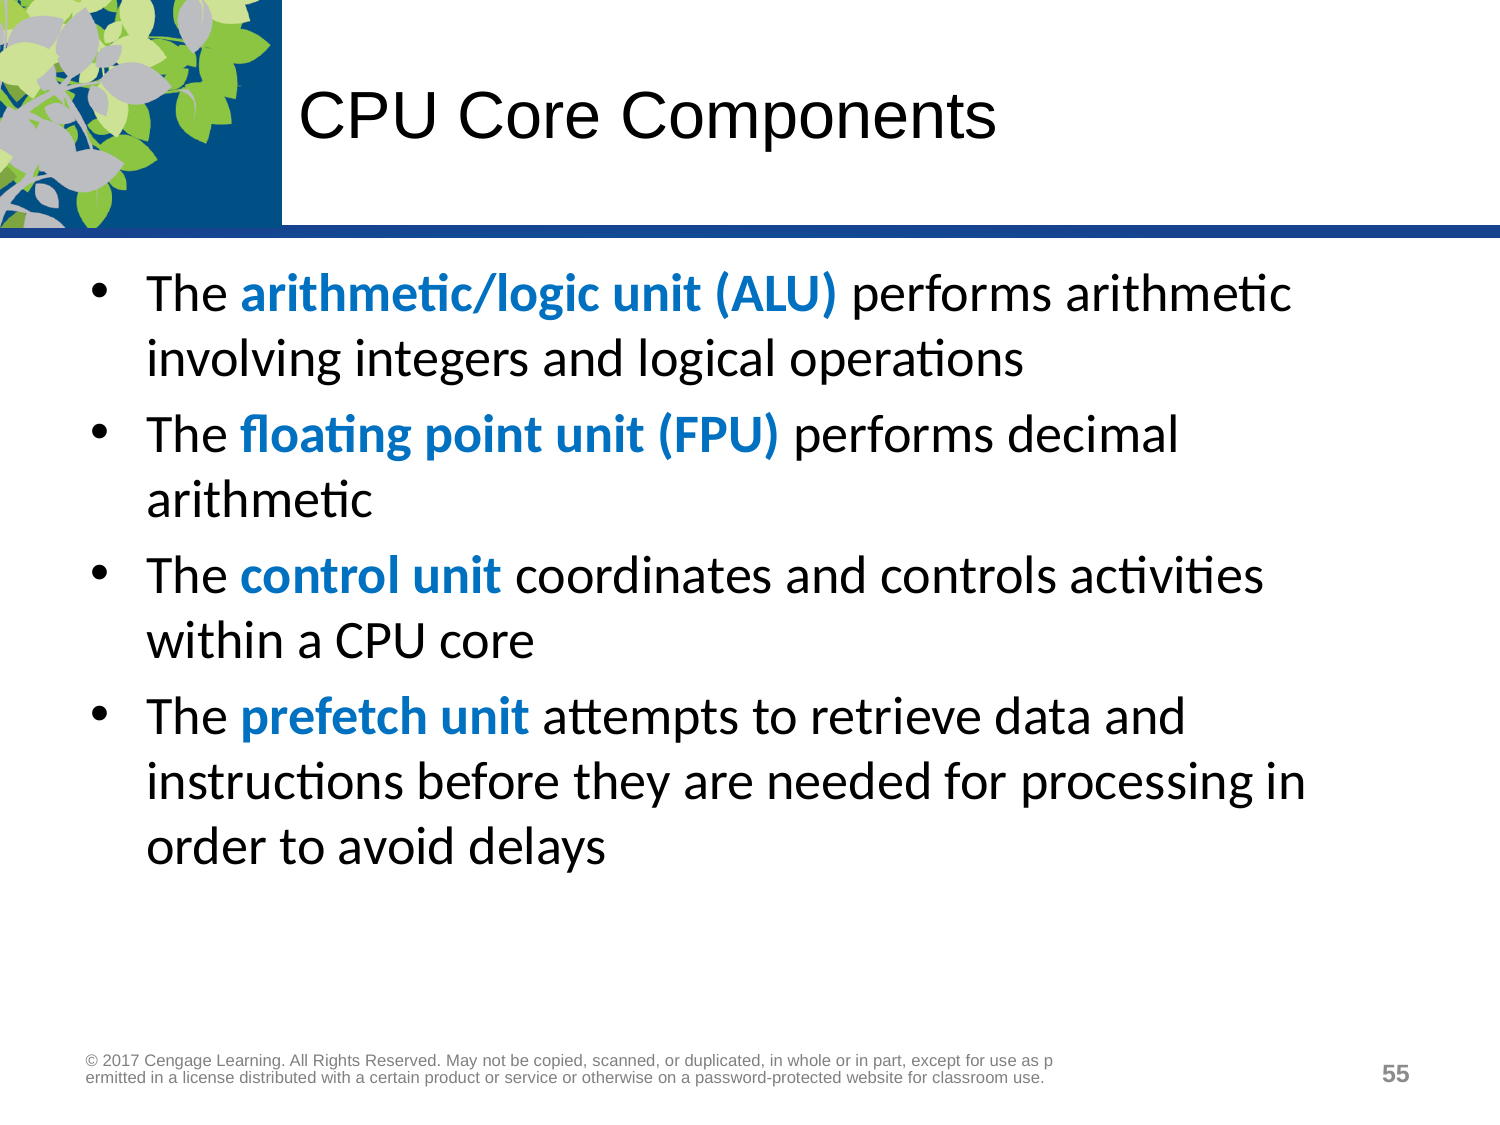

# CPU Core Components
The arithmetic/logic unit (ALU) performs arithmetic involving integers and logical operations
The floating point unit (FPU) performs decimal arithmetic
The control unit coordinates and controls activities within a CPU core
The prefetch unit attempts to retrieve data and instructions before they are needed for processing in order to avoid delays

© 2017 Cengage Learning. All Rights Reserved. May not be copied, scanned, or duplicated, in whole or in part, except for use as permitted in a license distributed with a certain product or service or otherwise on a password-protected website for classroom use.
55